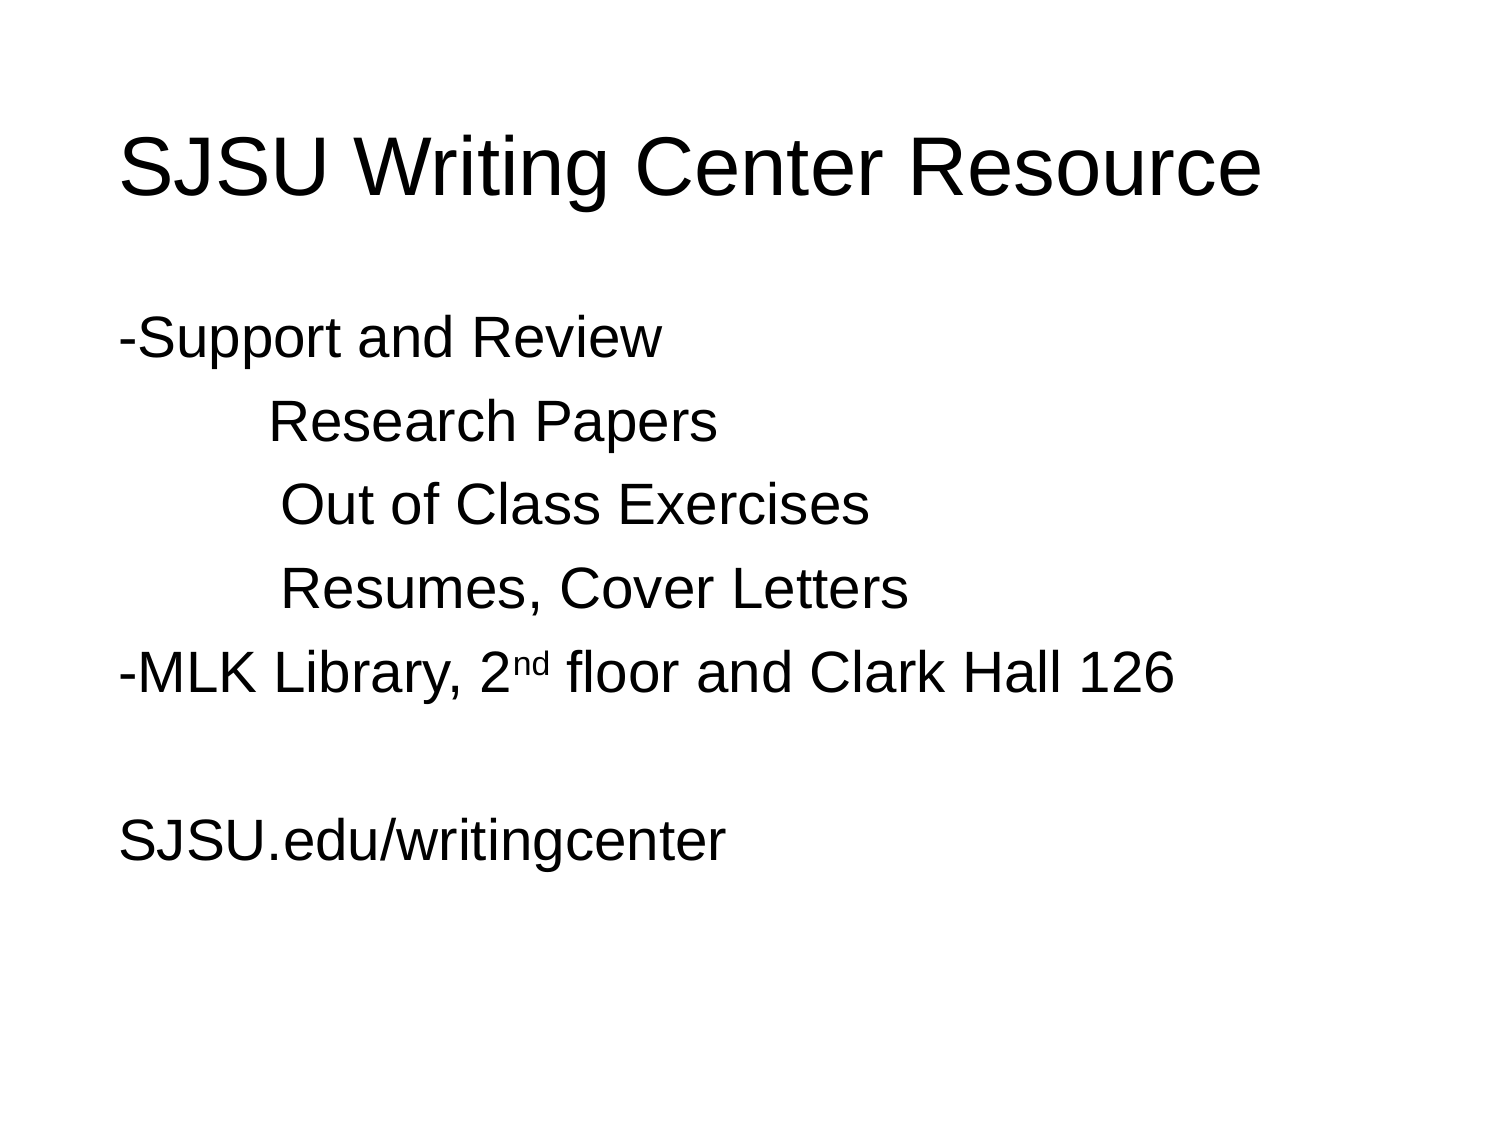

# SJSU Writing Center Resource
-Support and Review
	Research Papers
          Out of Class Exercises
          Resumes, Cover Letters
-MLK Library, 2nd floor and Clark Hall 126

SJSU.edu/writingcenter